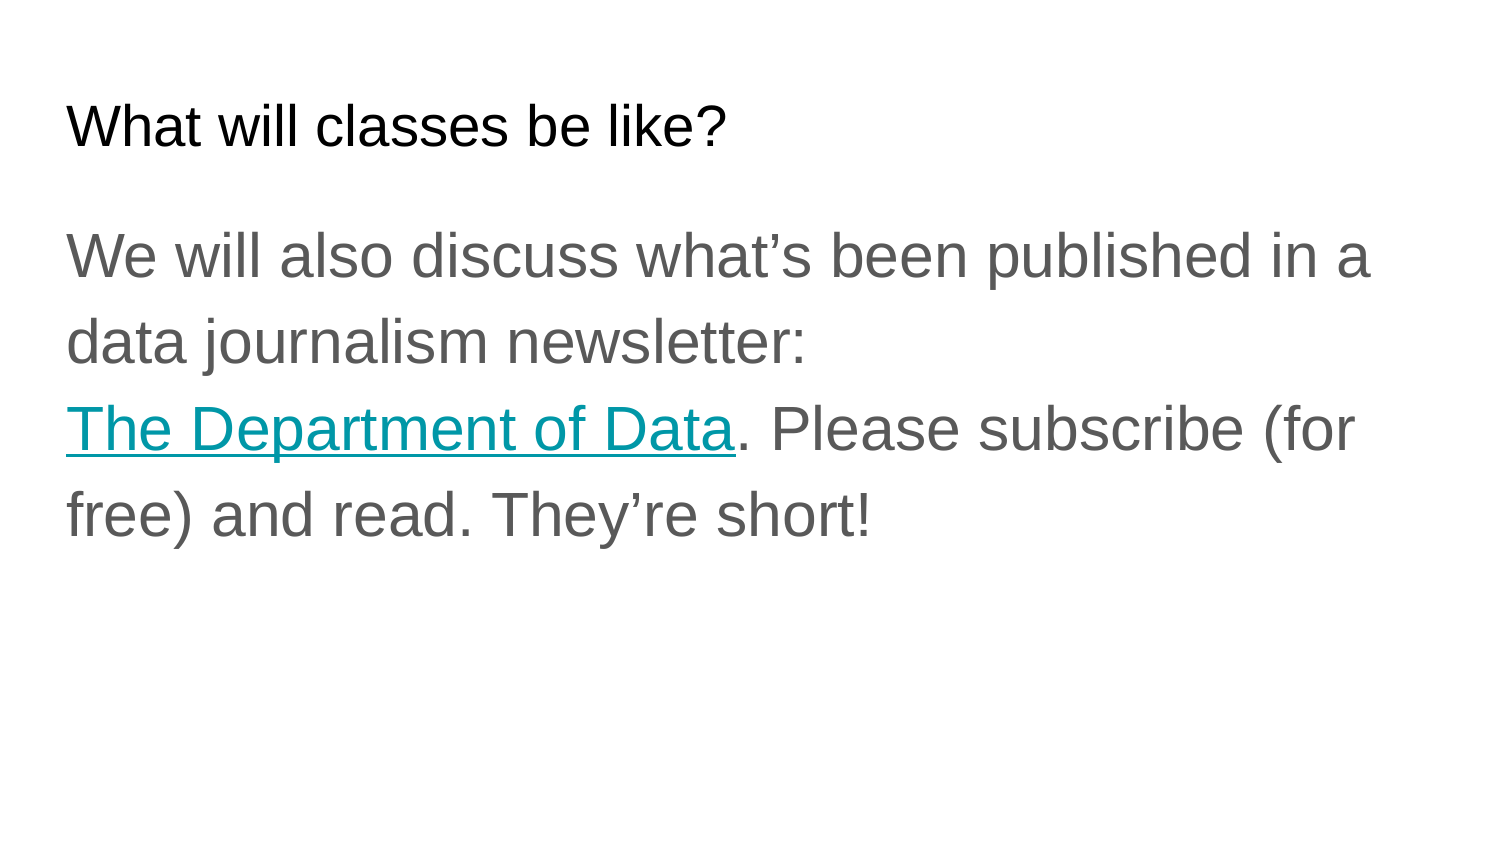

# What will classes be like?
We will also discuss what’s been published in a data journalism newsletter: The Department of Data. Please subscribe (for free) and read. They’re short!